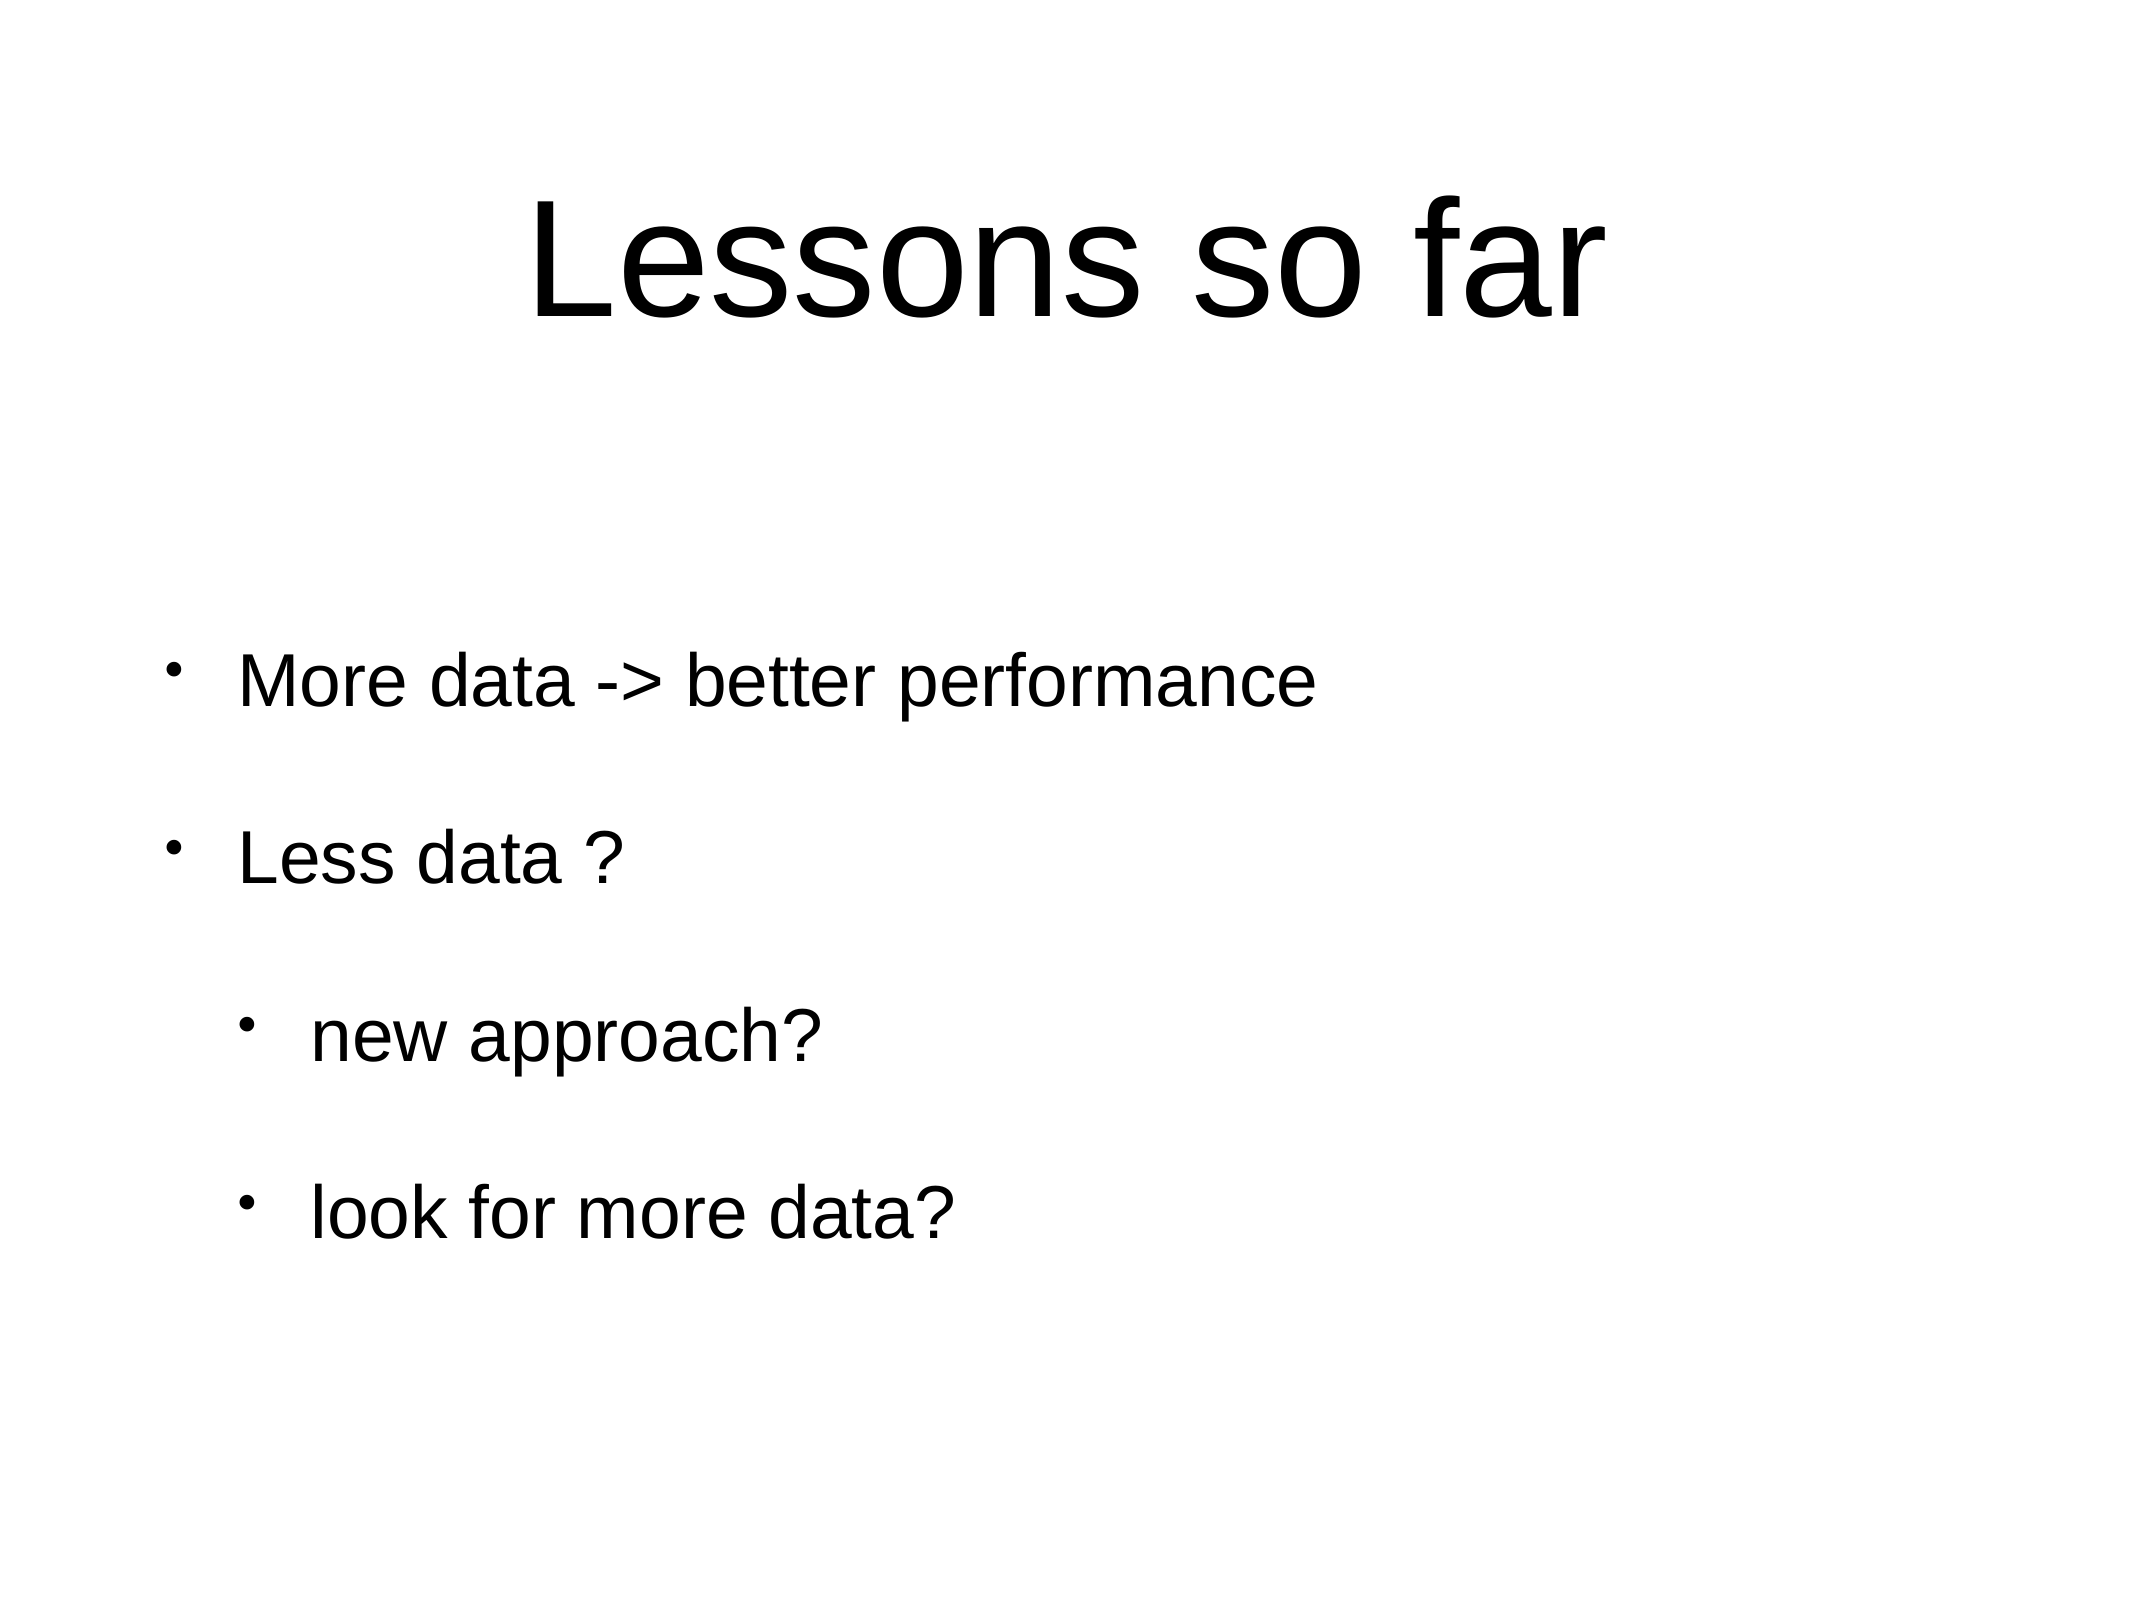

# Lessons so far
More data -> better performance
Less data ?
new approach?
look for more data?